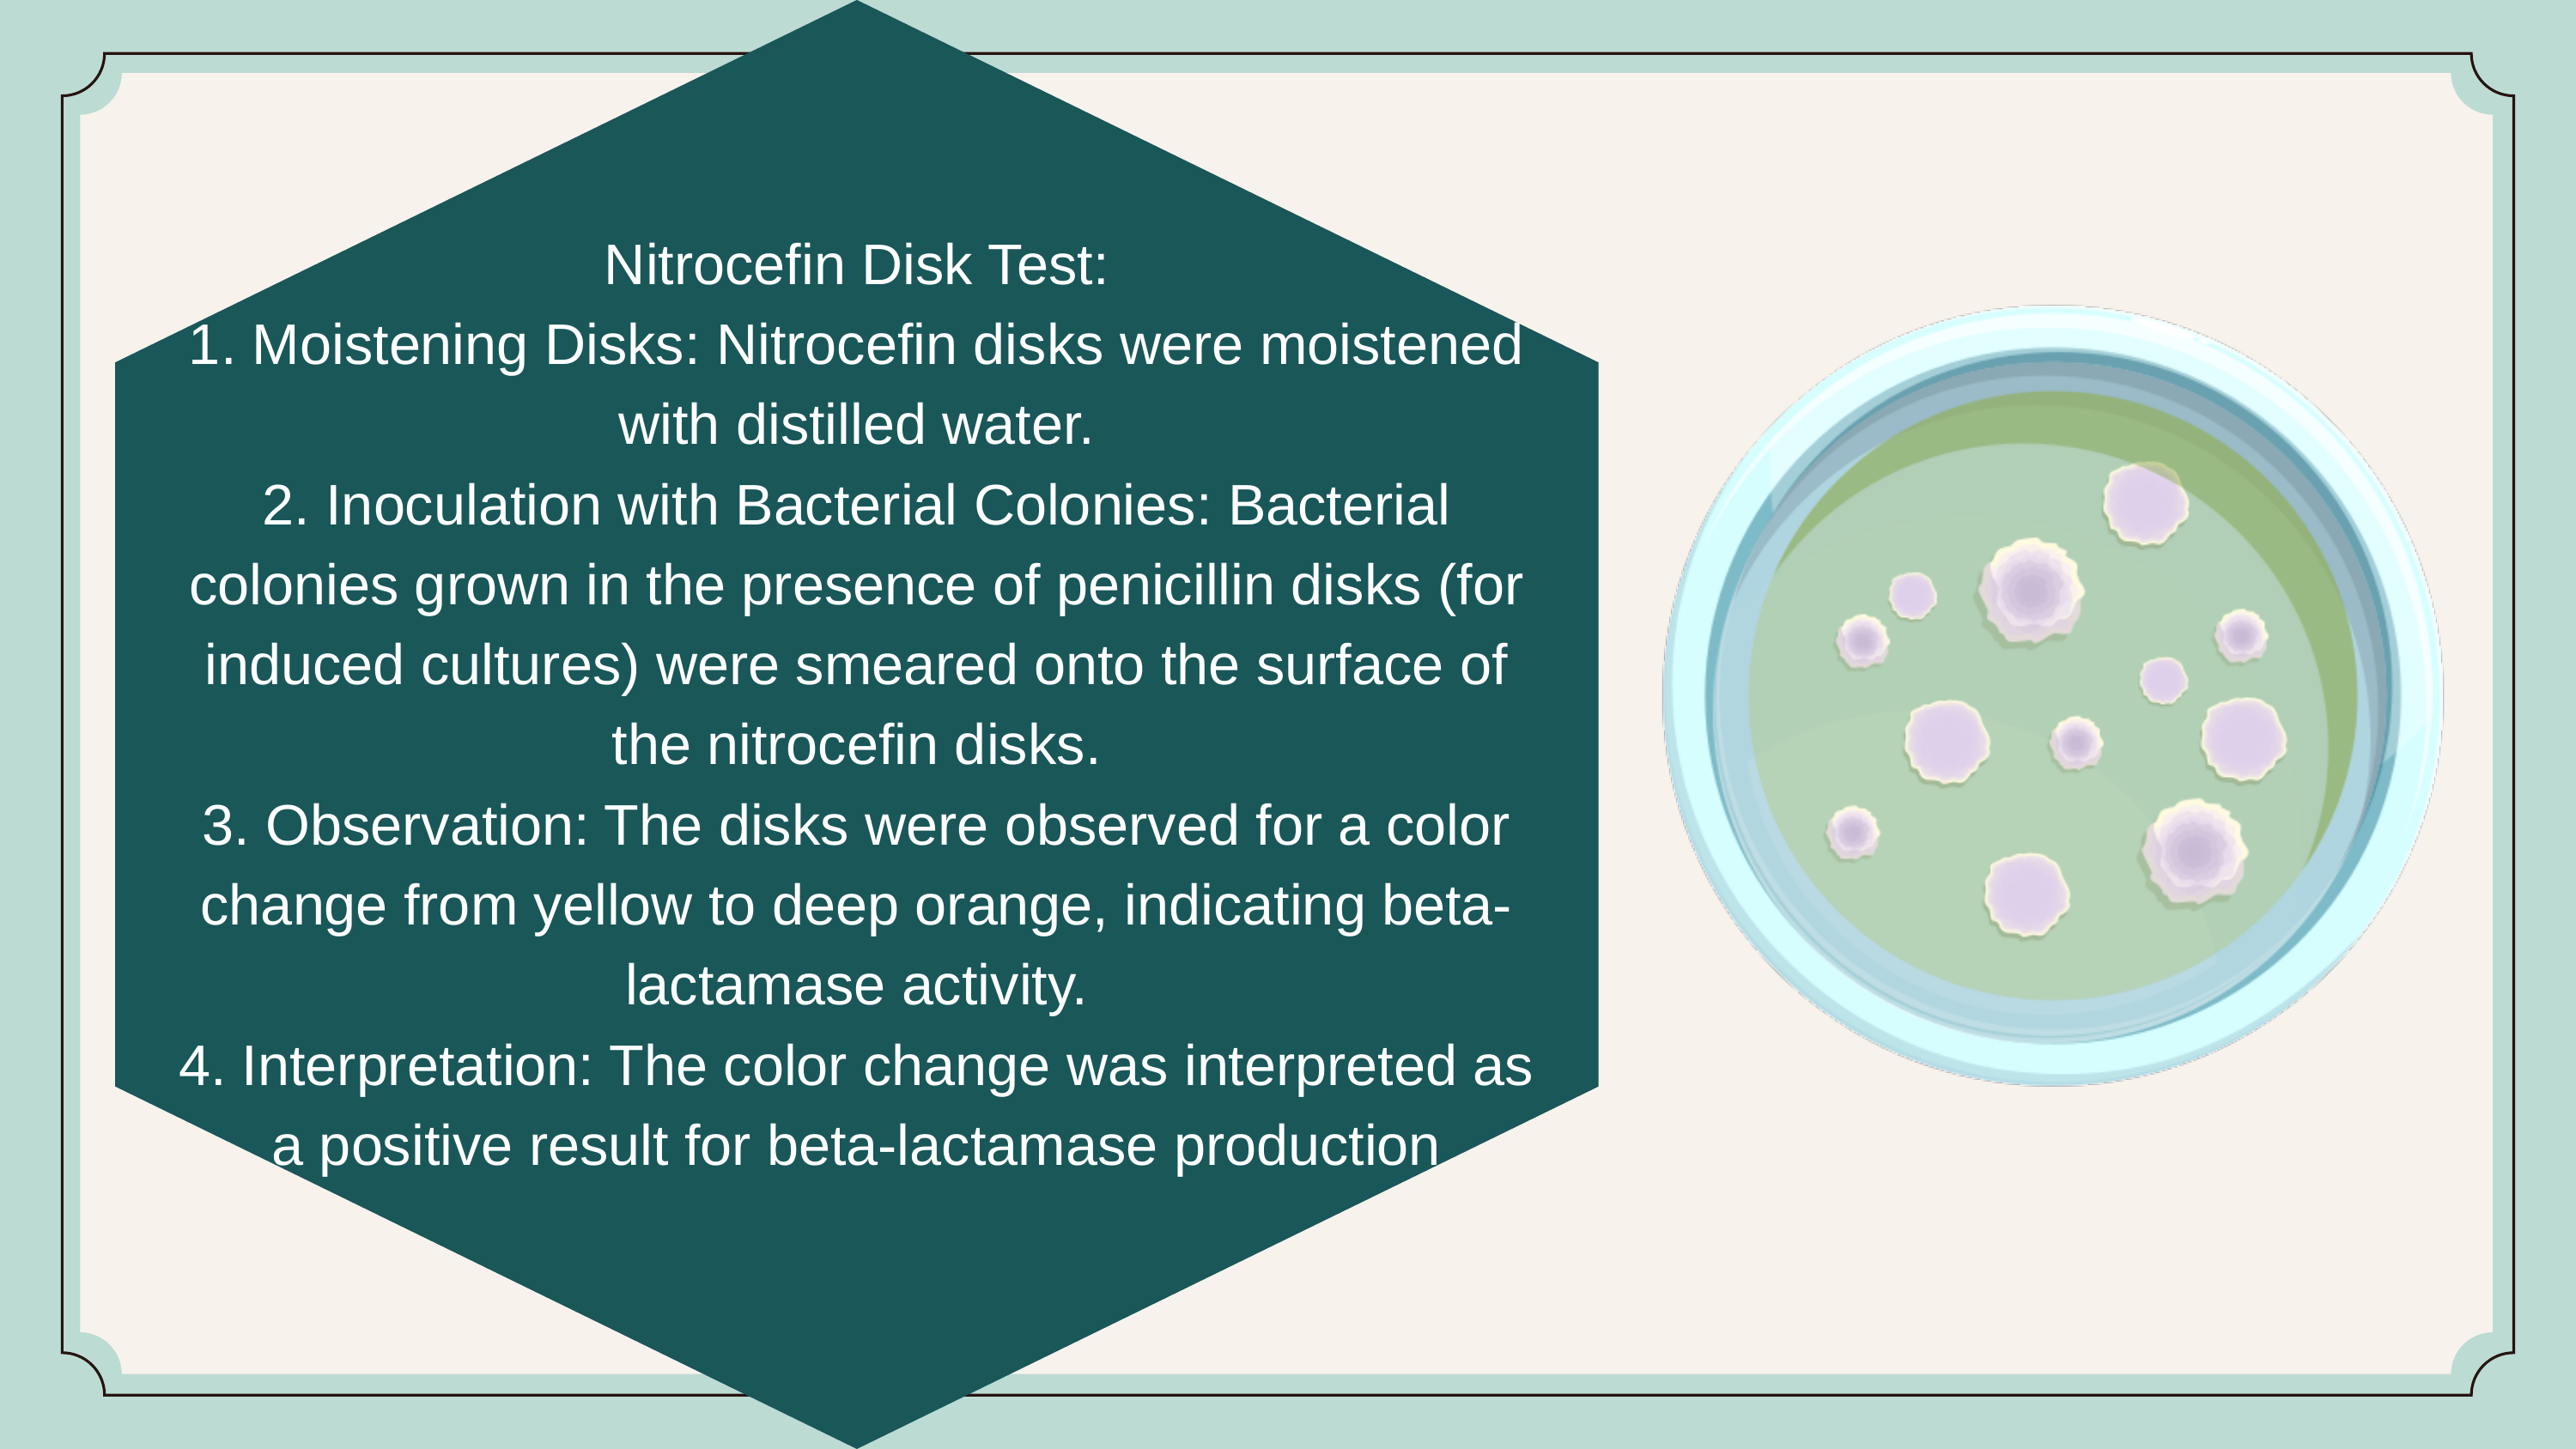

Nitrocefin Disk Test:
1. Moistening Disks: Nitrocefin disks were moistened with distilled water.
2. Inoculation with Bacterial Colonies: Bacterial colonies grown in the presence of penicillin disks (for induced cultures) were smeared onto the surface of the nitrocefin disks.
3. Observation: The disks were observed for a color change from yellow to deep orange, indicating beta-lactamase activity.
4. Interpretation: The color change was interpreted as a positive result for beta-lactamase production